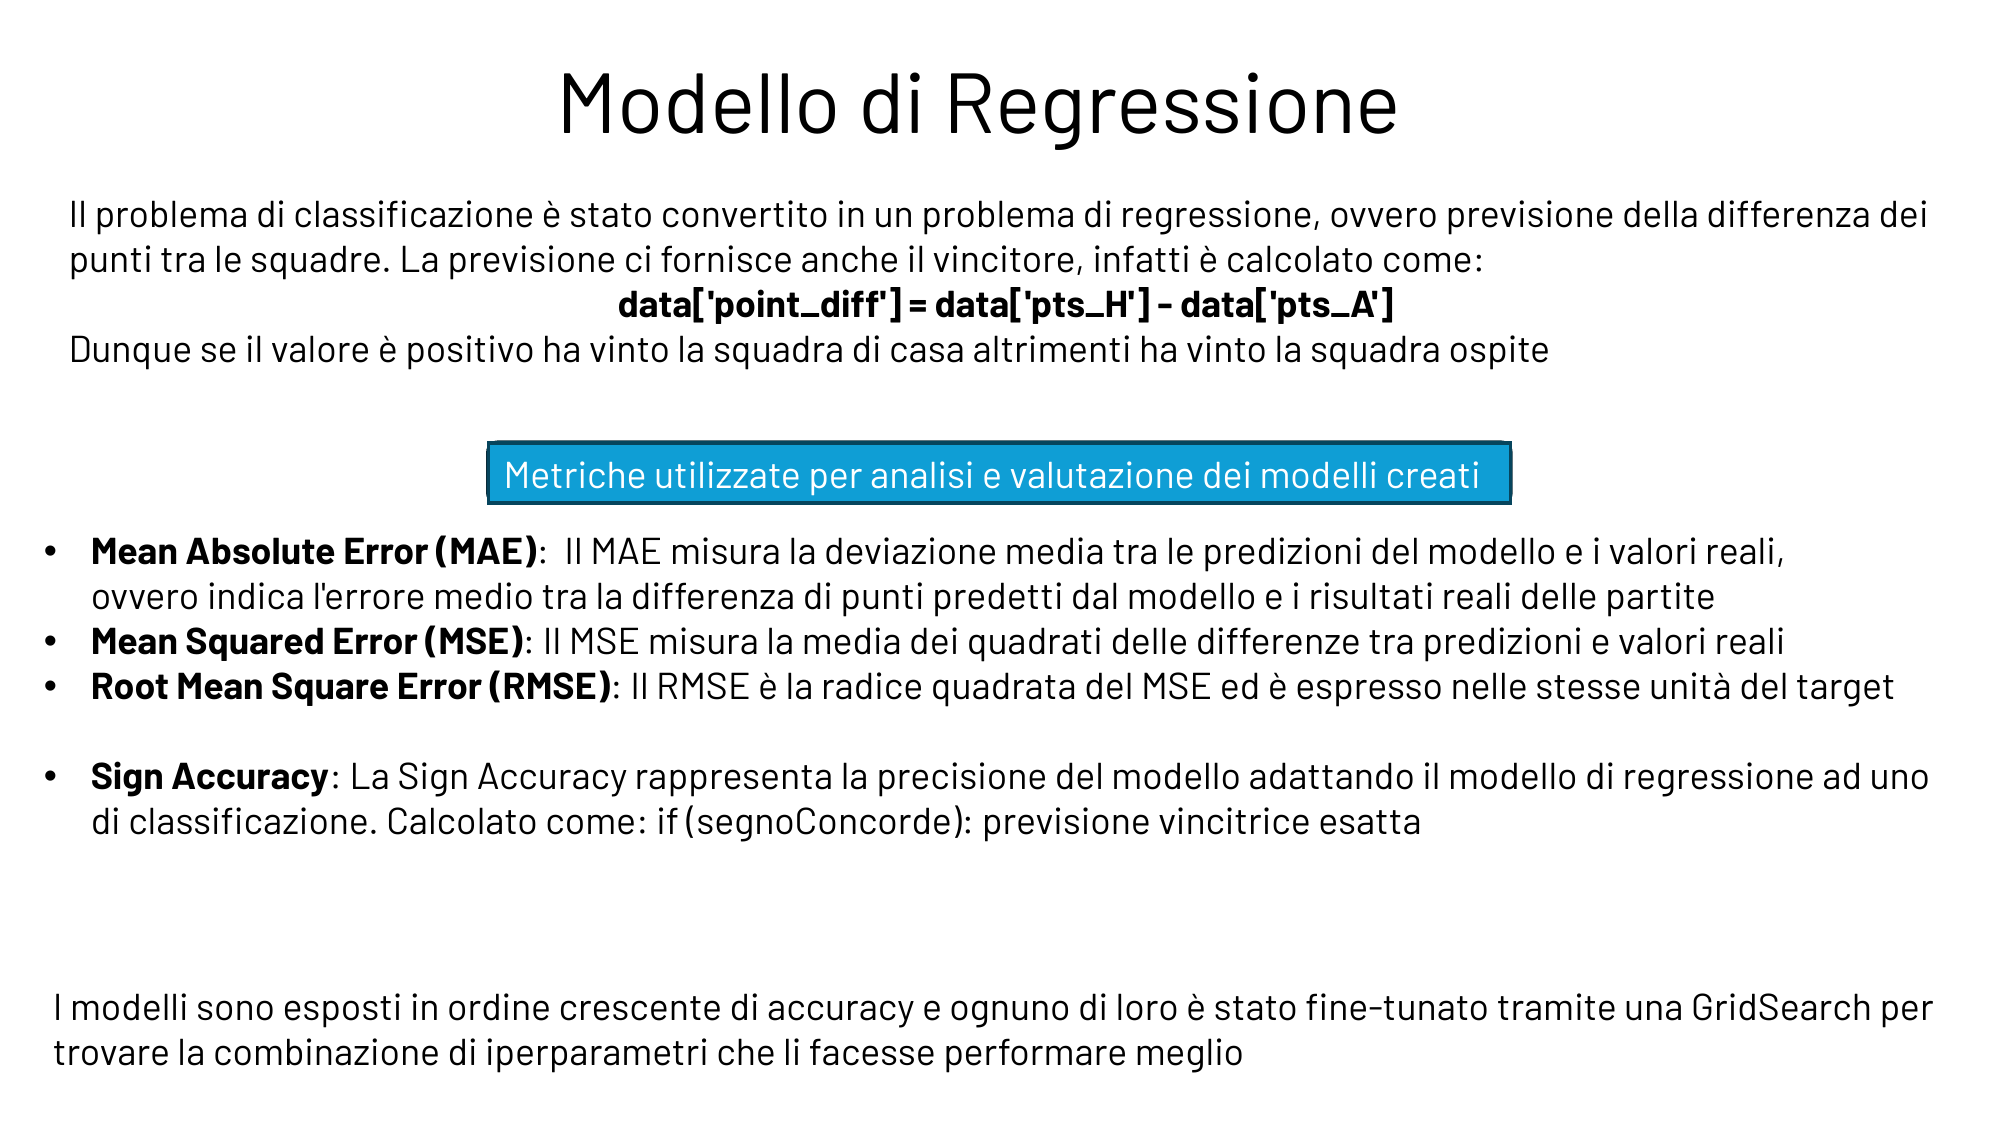

# Modello di Regressione
Il problema di classificazione è stato convertito in un problema di regressione, ovvero previsione della differenza dei punti tra le squadre. La previsione ci fornisce anche il vincitore, infatti è calcolato come:
data['point_diff'] = data['pts_H'] - data['pts_A']
Dunque se il valore è positivo ha vinto la squadra di casa altrimenti ha vinto la squadra ospite

Metriche utilizzate per analisi e valutazione dei modelli creati
Mean Absolute Error (MAE):  Il MAE misura la deviazione media tra le predizioni del modello e i valori reali, ovvero indica l'errore medio tra la differenza di punti predetti dal modello e i risultati reali delle partite
Mean Squared Error (MSE): Il MSE misura la media dei quadrati delle differenze tra predizioni e valori reali
Root Mean Square Error (RMSE): Il RMSE è la radice quadrata del MSE ed è espresso nelle stesse unità del target

Sign Accuracy: La Sign Accuracy rappresenta la precisione del modello adattando il modello di regressione ad uno di classificazione. Calcolato come: if (segnoConcorde): previsione vincitrice esatta
I modelli sono esposti in ordine crescente di accuracy e ognuno di loro è stato fine-tunato tramite una GridSearch per trovare la combinazione di iperparametri che li facesse performare meglio